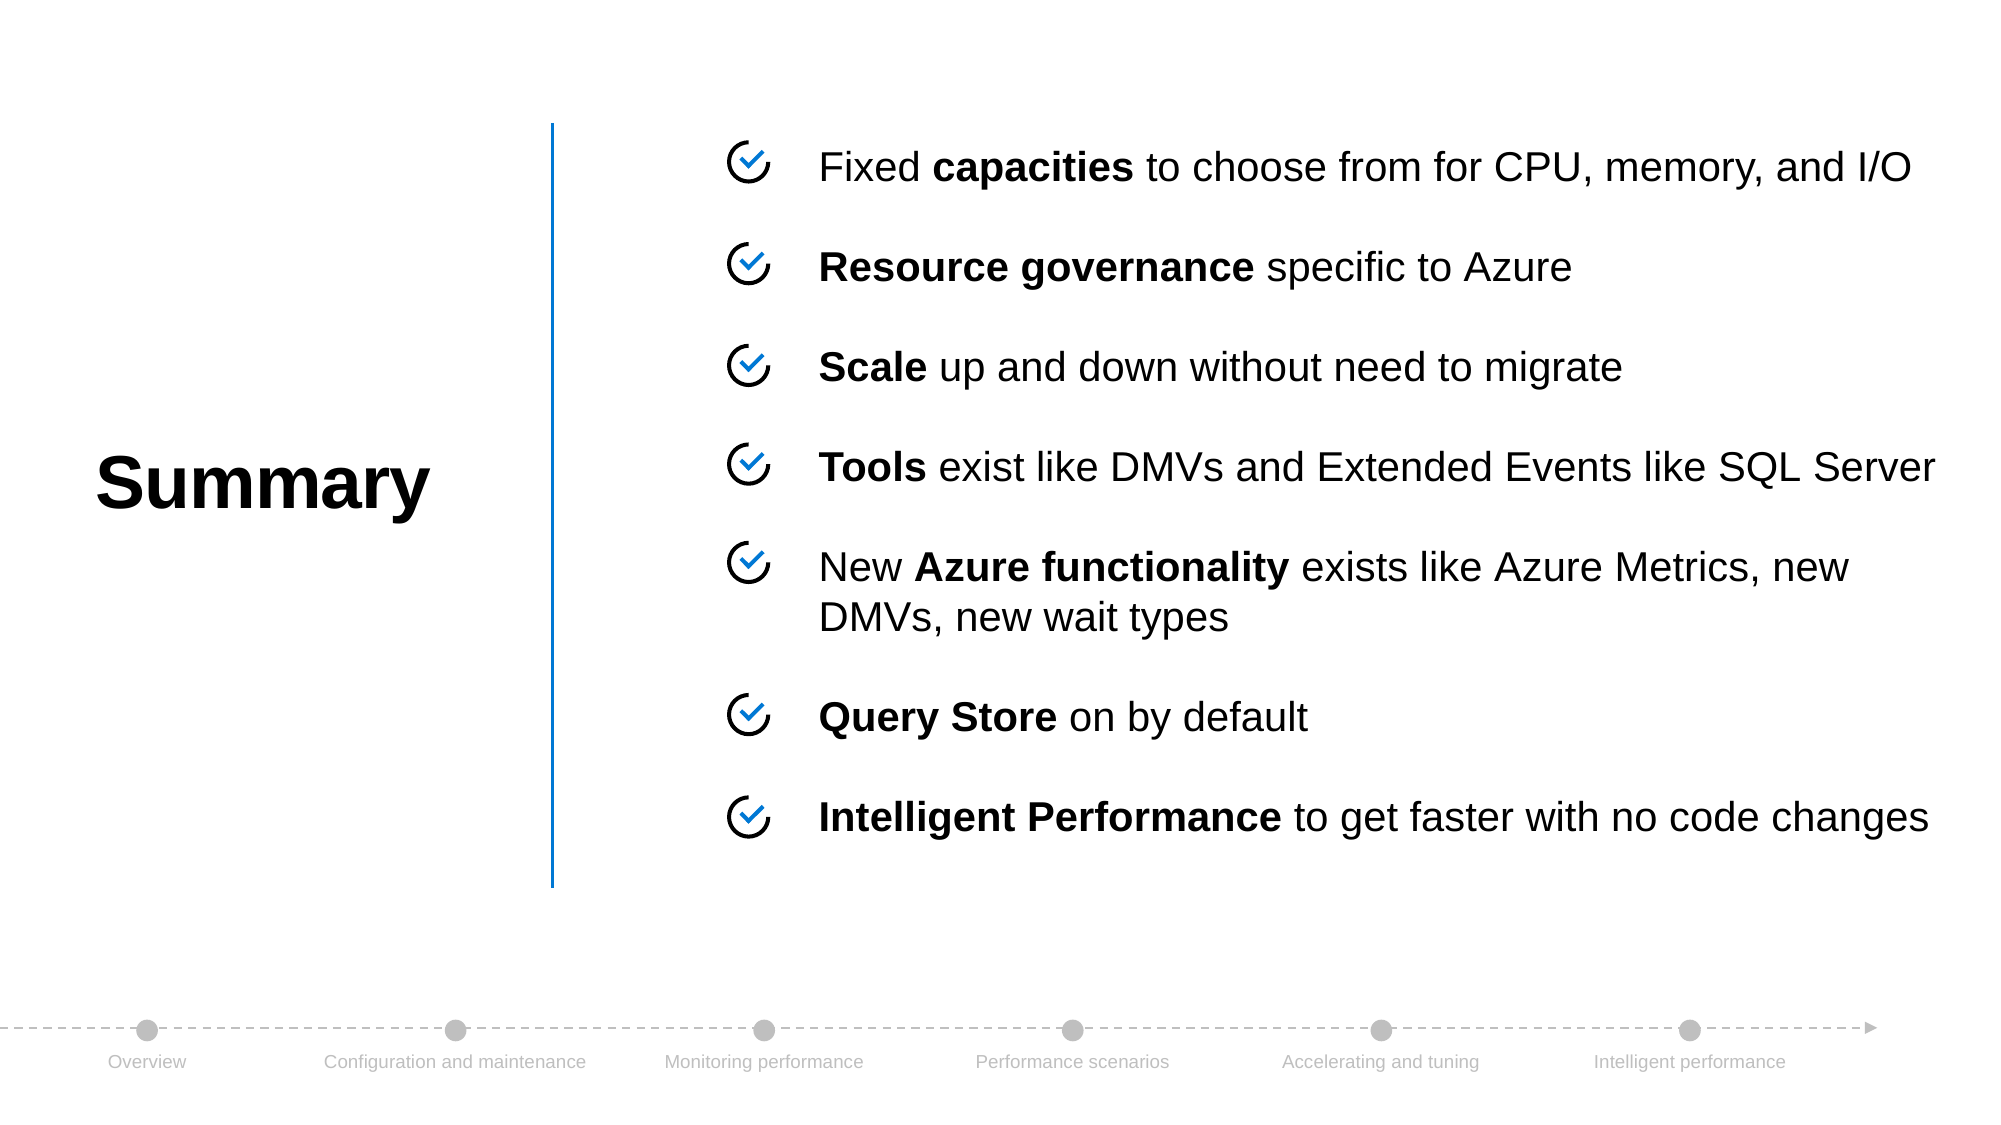

Fixed capacities to choose from for CPU, memory, and I/O
Resource governance specific to Azure
Scale up and down without need to migrate
Tools exist like DMVs and Extended Events like SQL Server
New Azure functionality exists like Azure Metrics, new DMVs, new wait types
Query Store on by default
Intelligent Performance to get faster with no code changes

# Summary

Configuration and maintenance
Monitoring performance
Performance scenarios
Accelerating and tuning
Intelligent performance
Overview